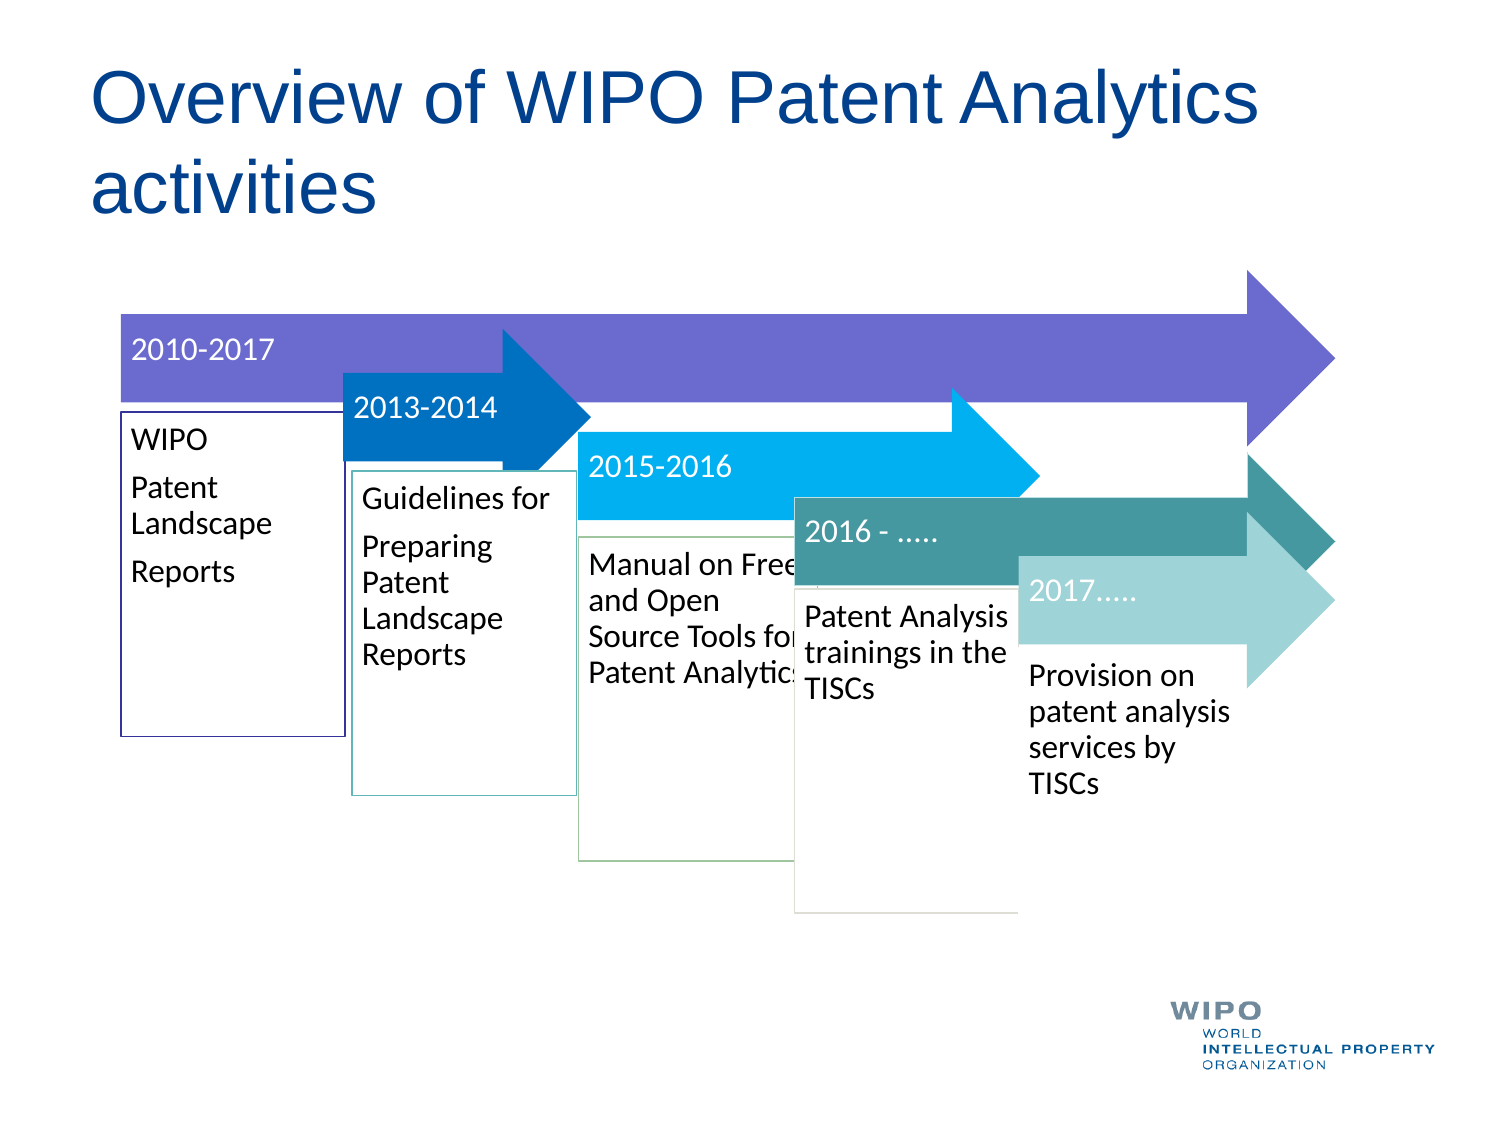

# Overview of WIPO Patent Analytics activities
2010-2017
WIPO
Patent Landscape
Reports
2013-2014
Guidelines for
Preparing
Patent Landscape
Reports
2015-2016
Manual on Free and Open Source Tools for Patent Analytics
2016 - .....
Patent Analysis trainings in the TISCs
2017.....
Provision on patent analysis services by TISCs